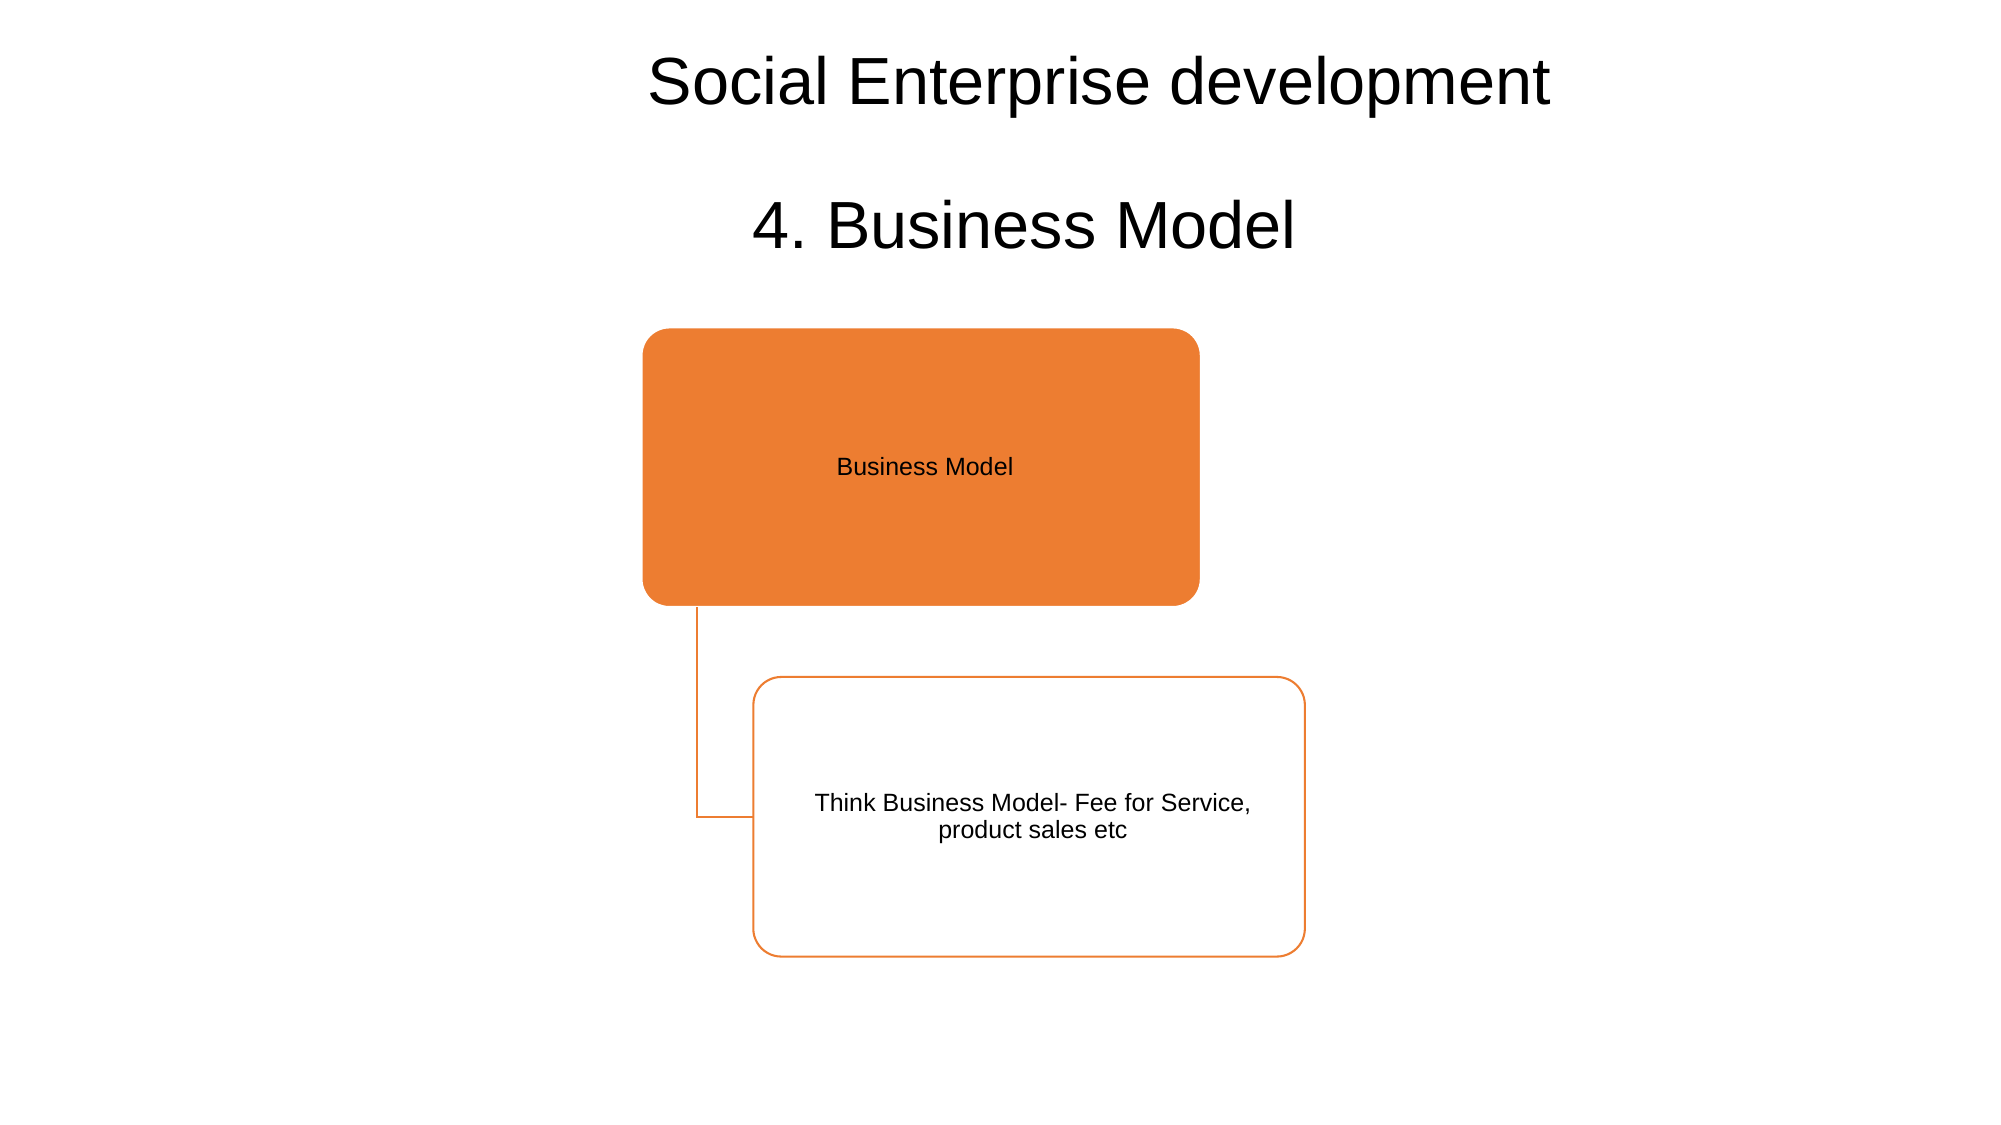

Social Enterprise development
4. Business Model
Business Model
Think Business Model- Fee for Service, product sales etc